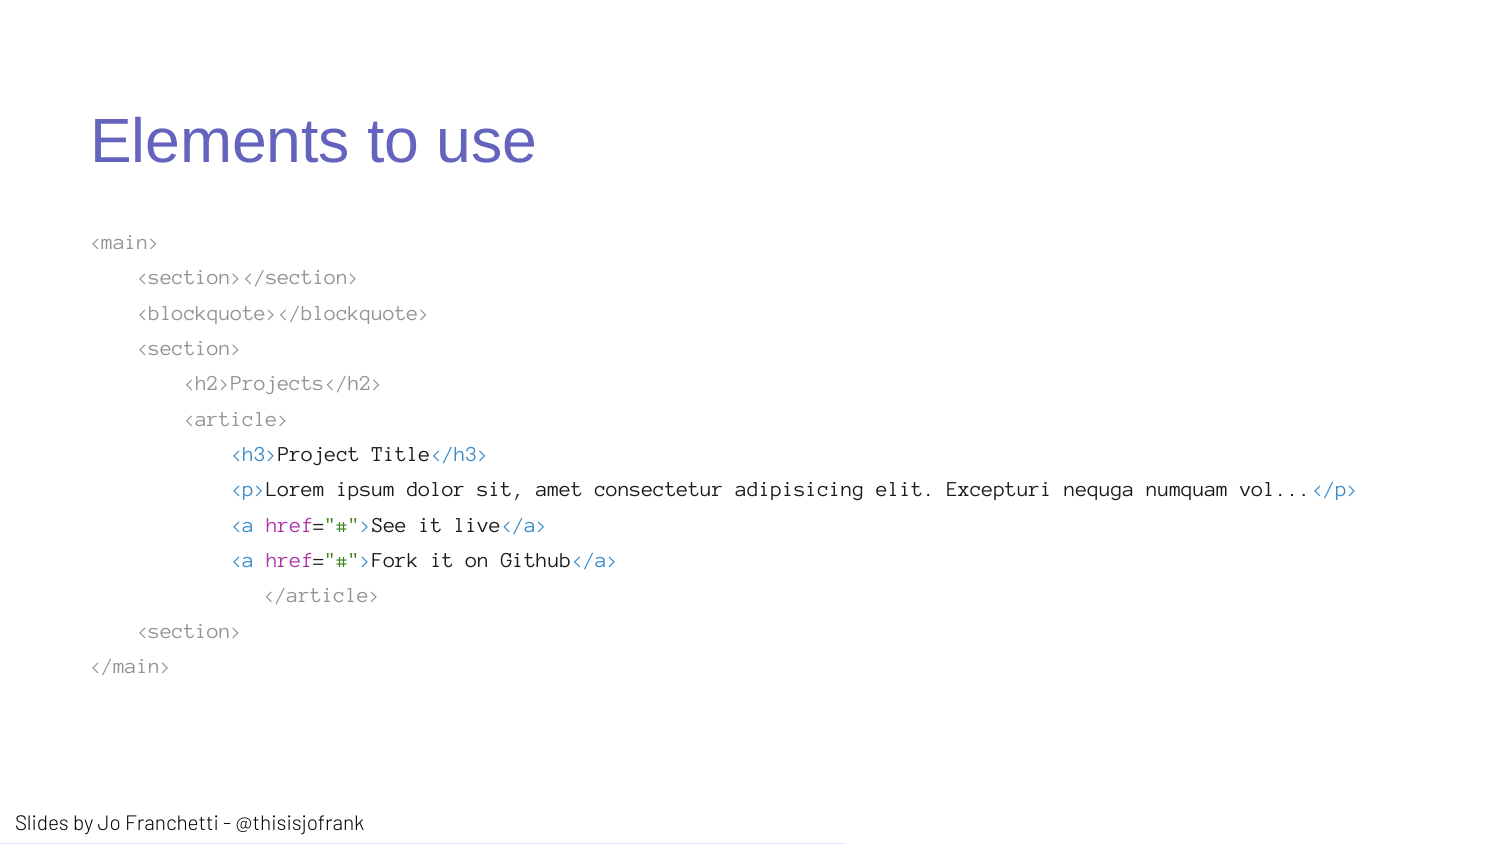

# Elements to use

<main>
    <section></section>
    <blockquote></blockquote>
    <section>
        <h2>Projects</h2>
        <article>
            <h3>Project Title</h3>
            <p>Lorem ipsum dolor sit, amet consectetur adipisicing elit. Excepturi nequga numquam vol...</p>
            <a href="#">See it live</a>
            <a href="#">Fork it on Github</a>
	  </article>
    <section>
</main>